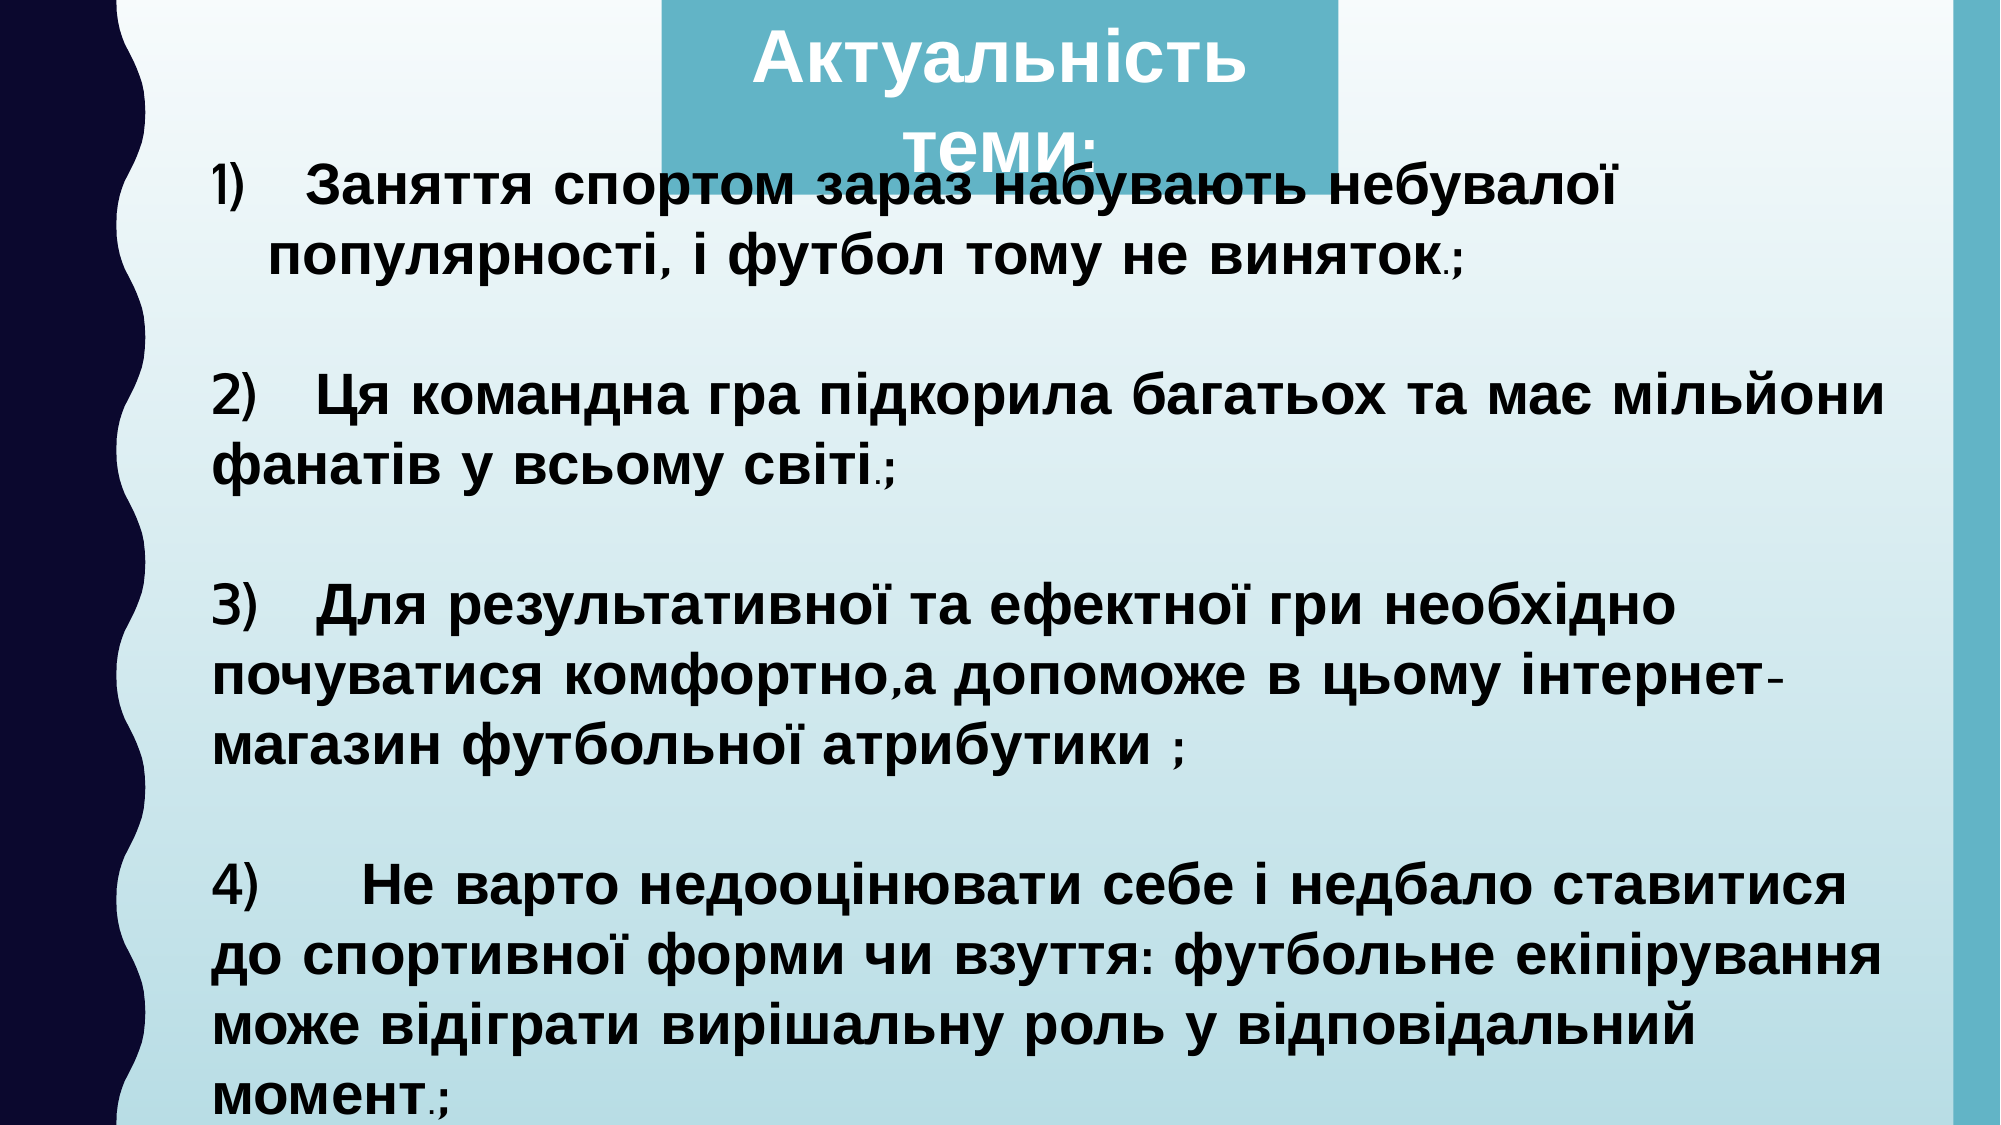

Актуальність теми:
  Заняття спортом зараз набувають небувалої популярності, і футбол тому не виняток.;

2)   Ця командна гра підкорила багатьох та має мільйони фанатів у всьому світі.;

3)   Для результативної та ефектної гри необхідно почуватися комфортно,а допоможе в цьому інтернет-магазин футбольної атрибутики ;

4) 	Не варто недооцінювати себе і недбало ставитися до спортивної форми чи взуття: футбольне екіпірування може відіграти вирішальну роль у відповідальний момент.;